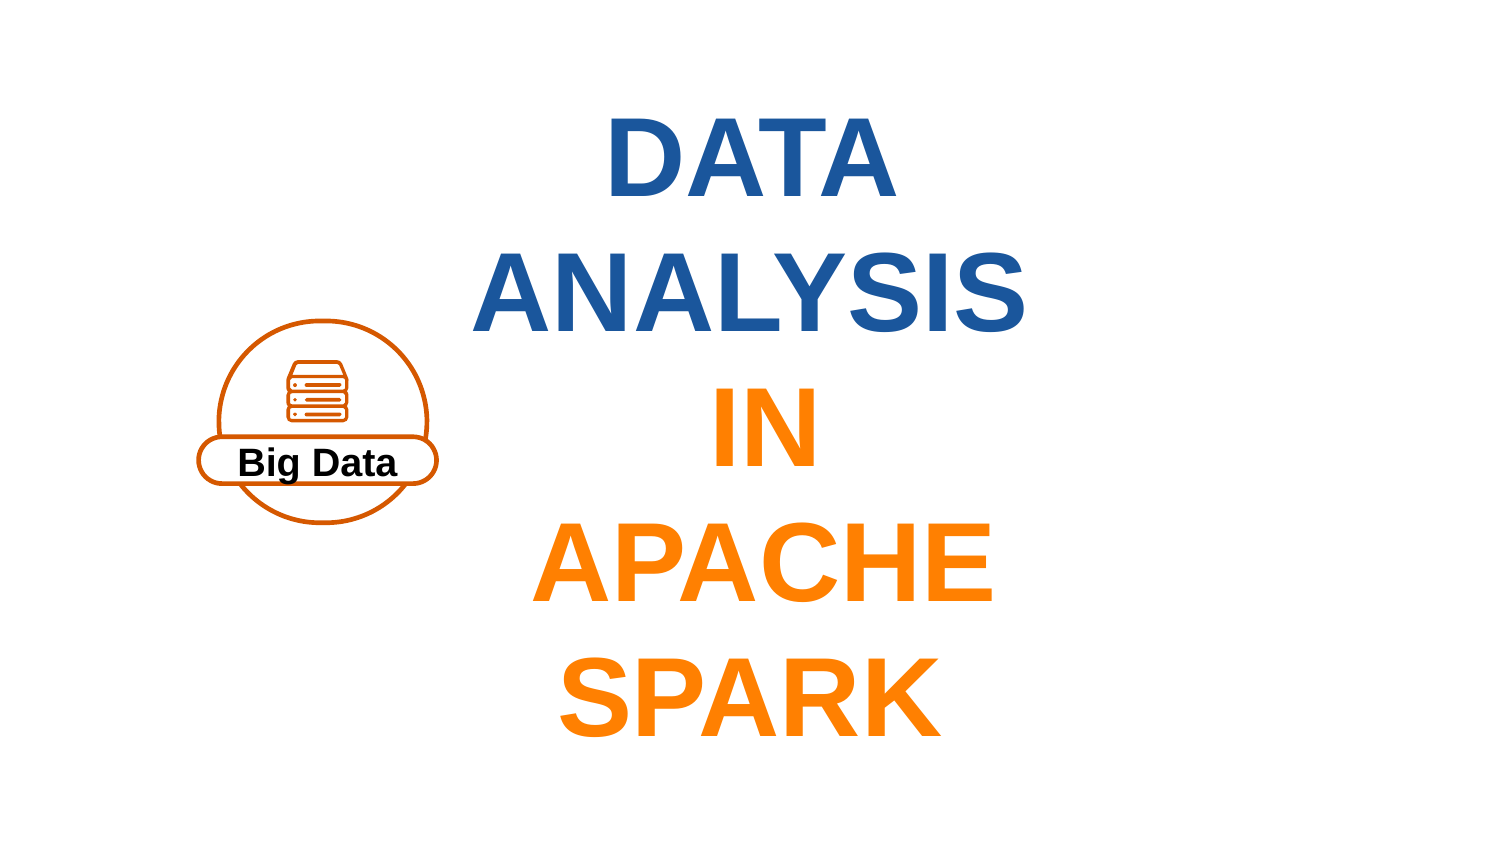

# DATA ANALYSIS IN APACHE SPARK

Big Data